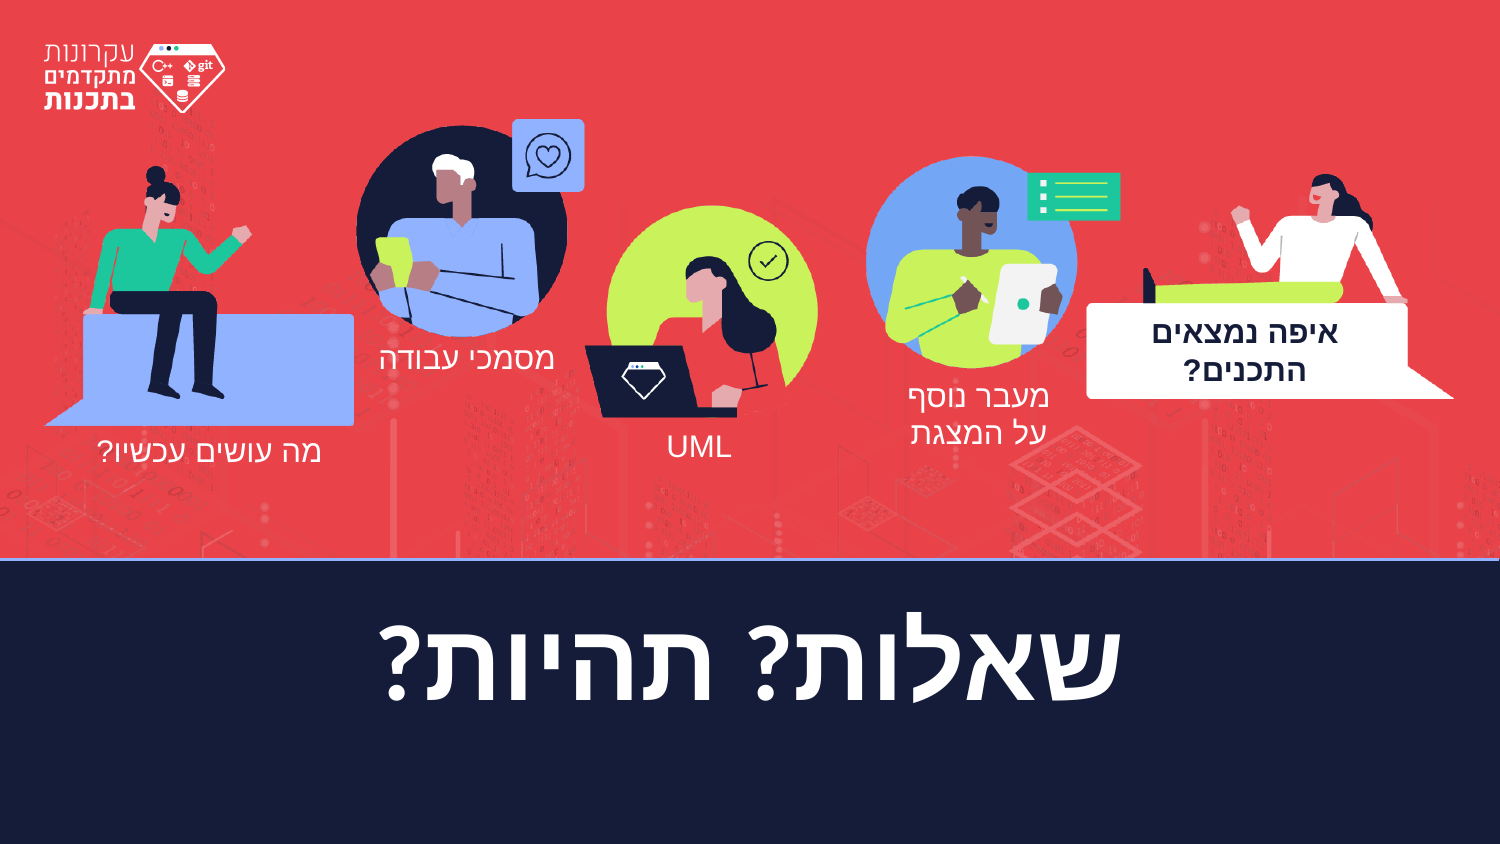

איפה נמצאים התכנים?
מסמכי עבודה
מעבר נוסף על המצגת
UML
מה עושים עכשיו?
# שאלות? תהיות?